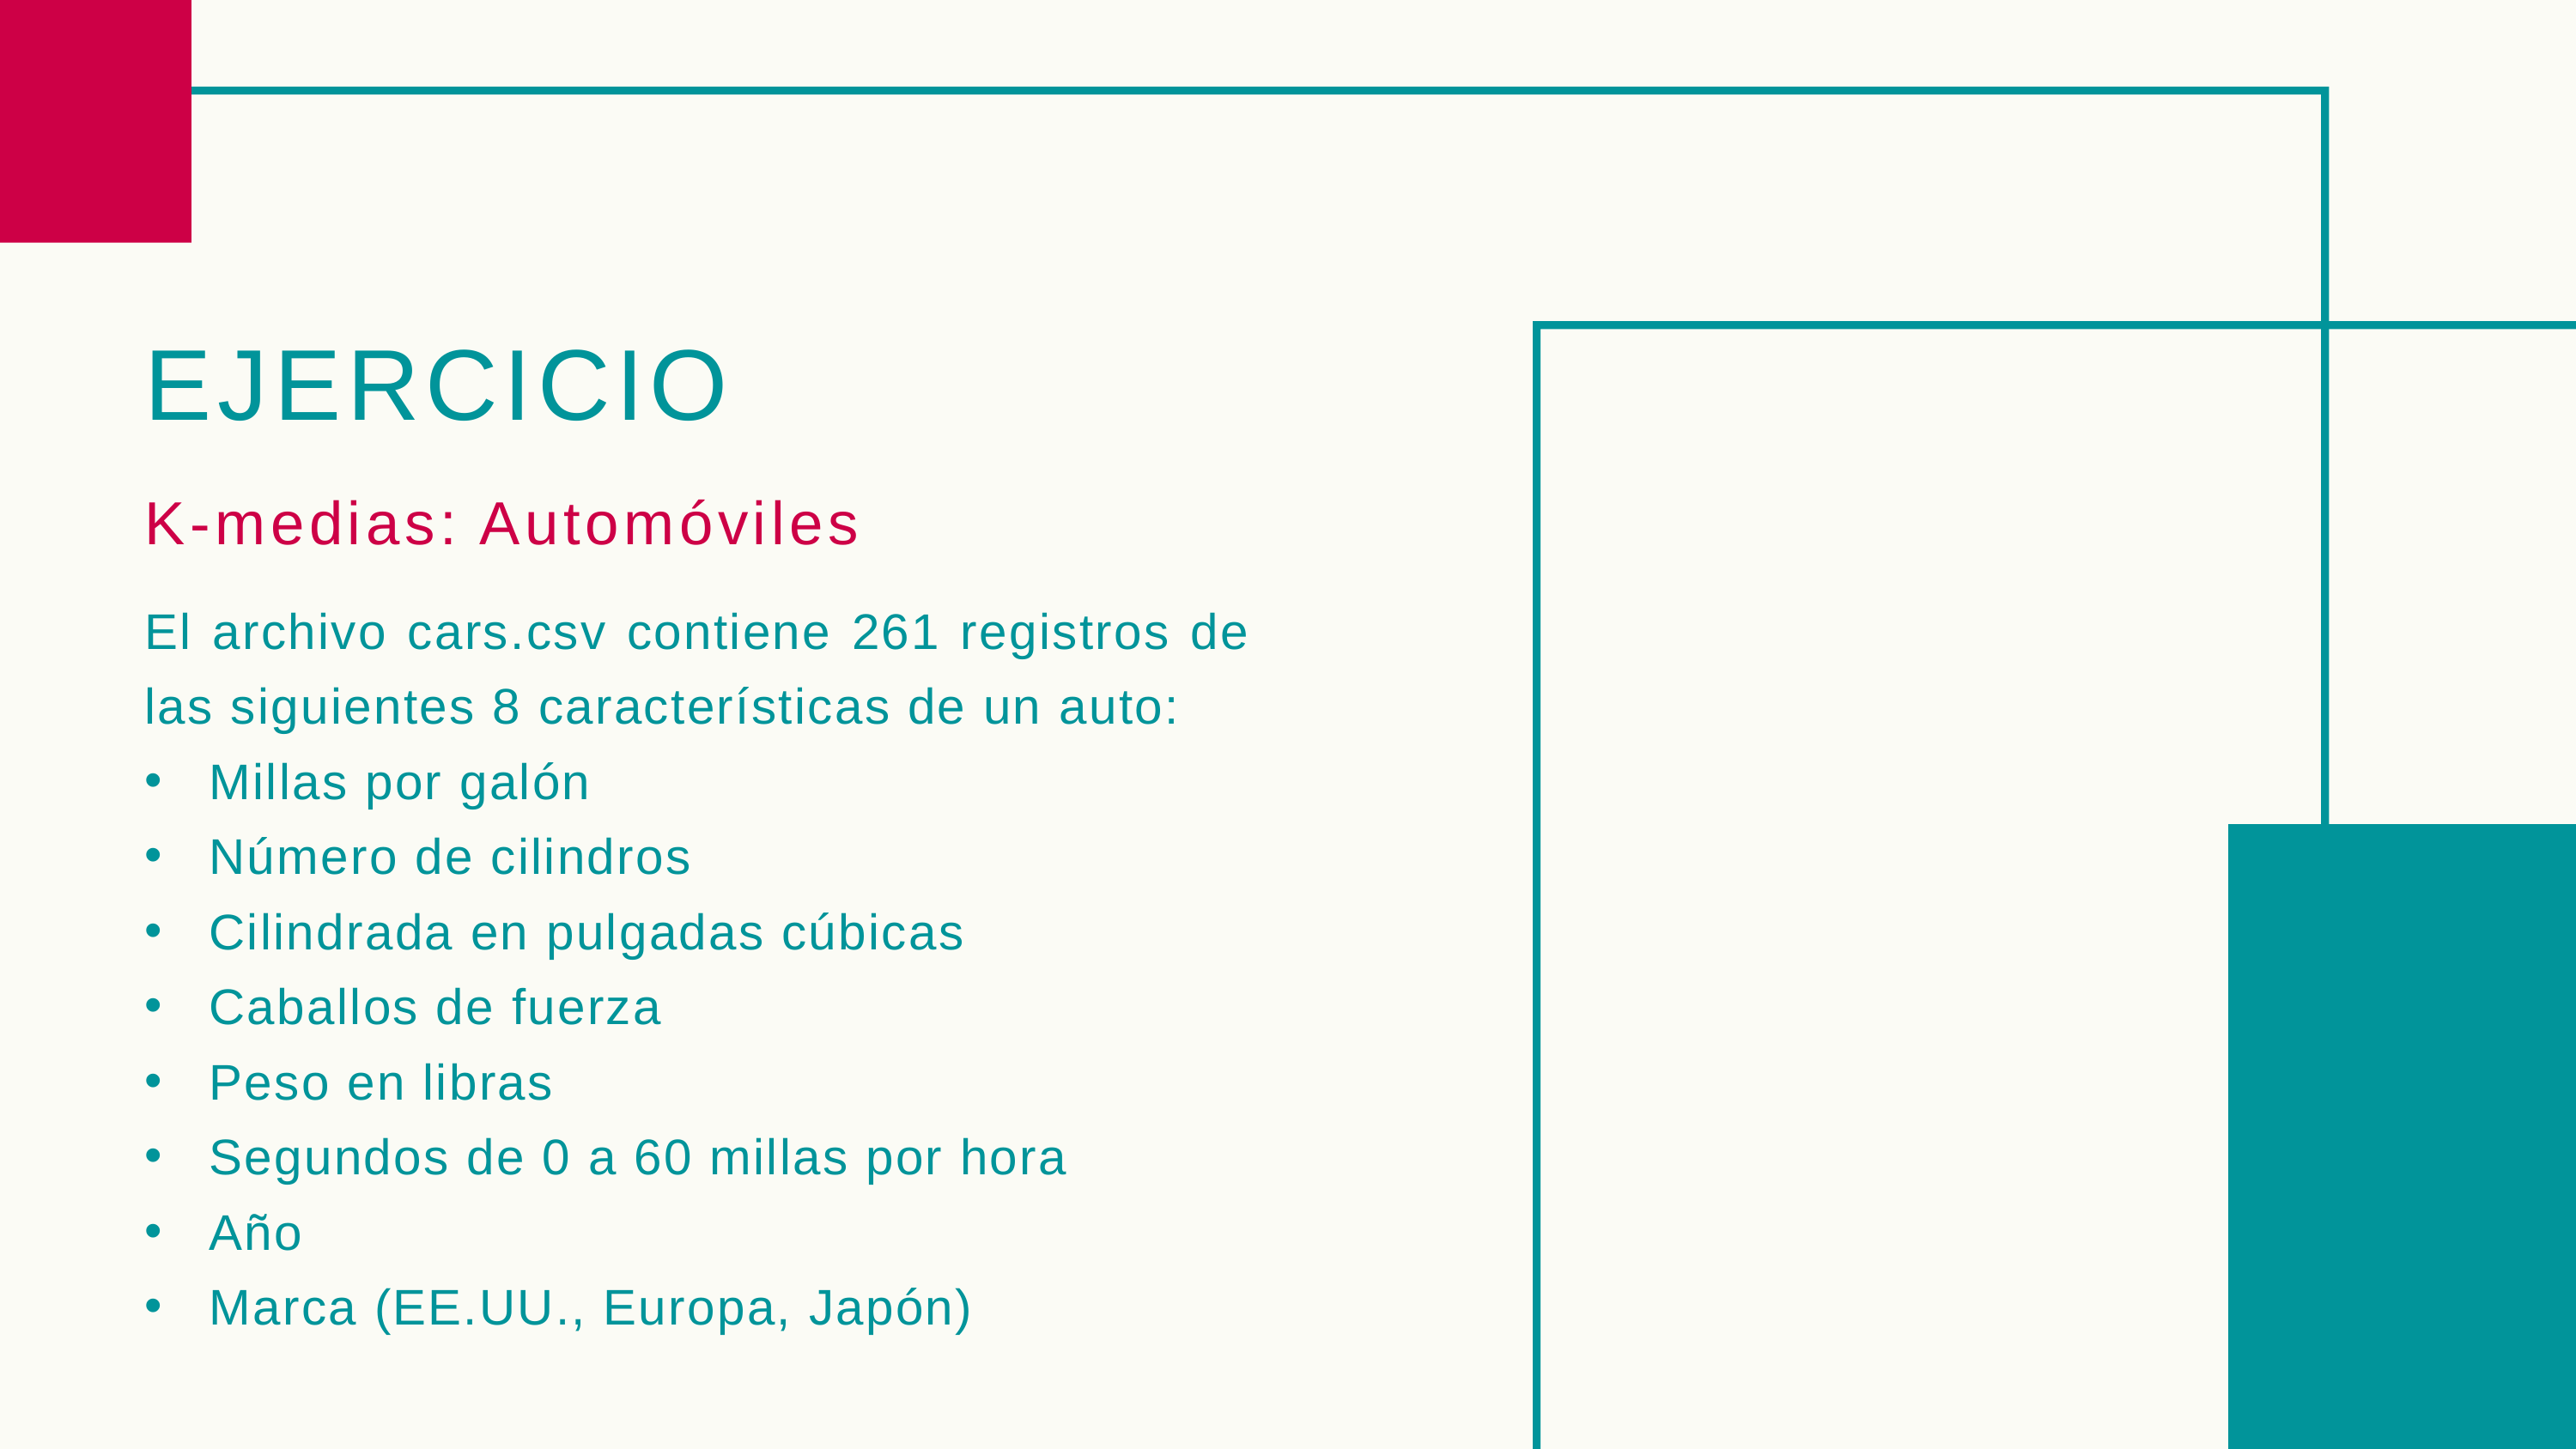

EJERCICIO
K-medias: Automóviles
El archivo cars.csv contiene 261 registros de las siguientes 8 características de un auto:
Millas por galón
Número de cilindros
Cilindrada en pulgadas cúbicas
Caballos de fuerza
Peso en libras
Segundos de 0 a 60 millas por hora
Año
Marca (EE.UU., Europa, Japón)